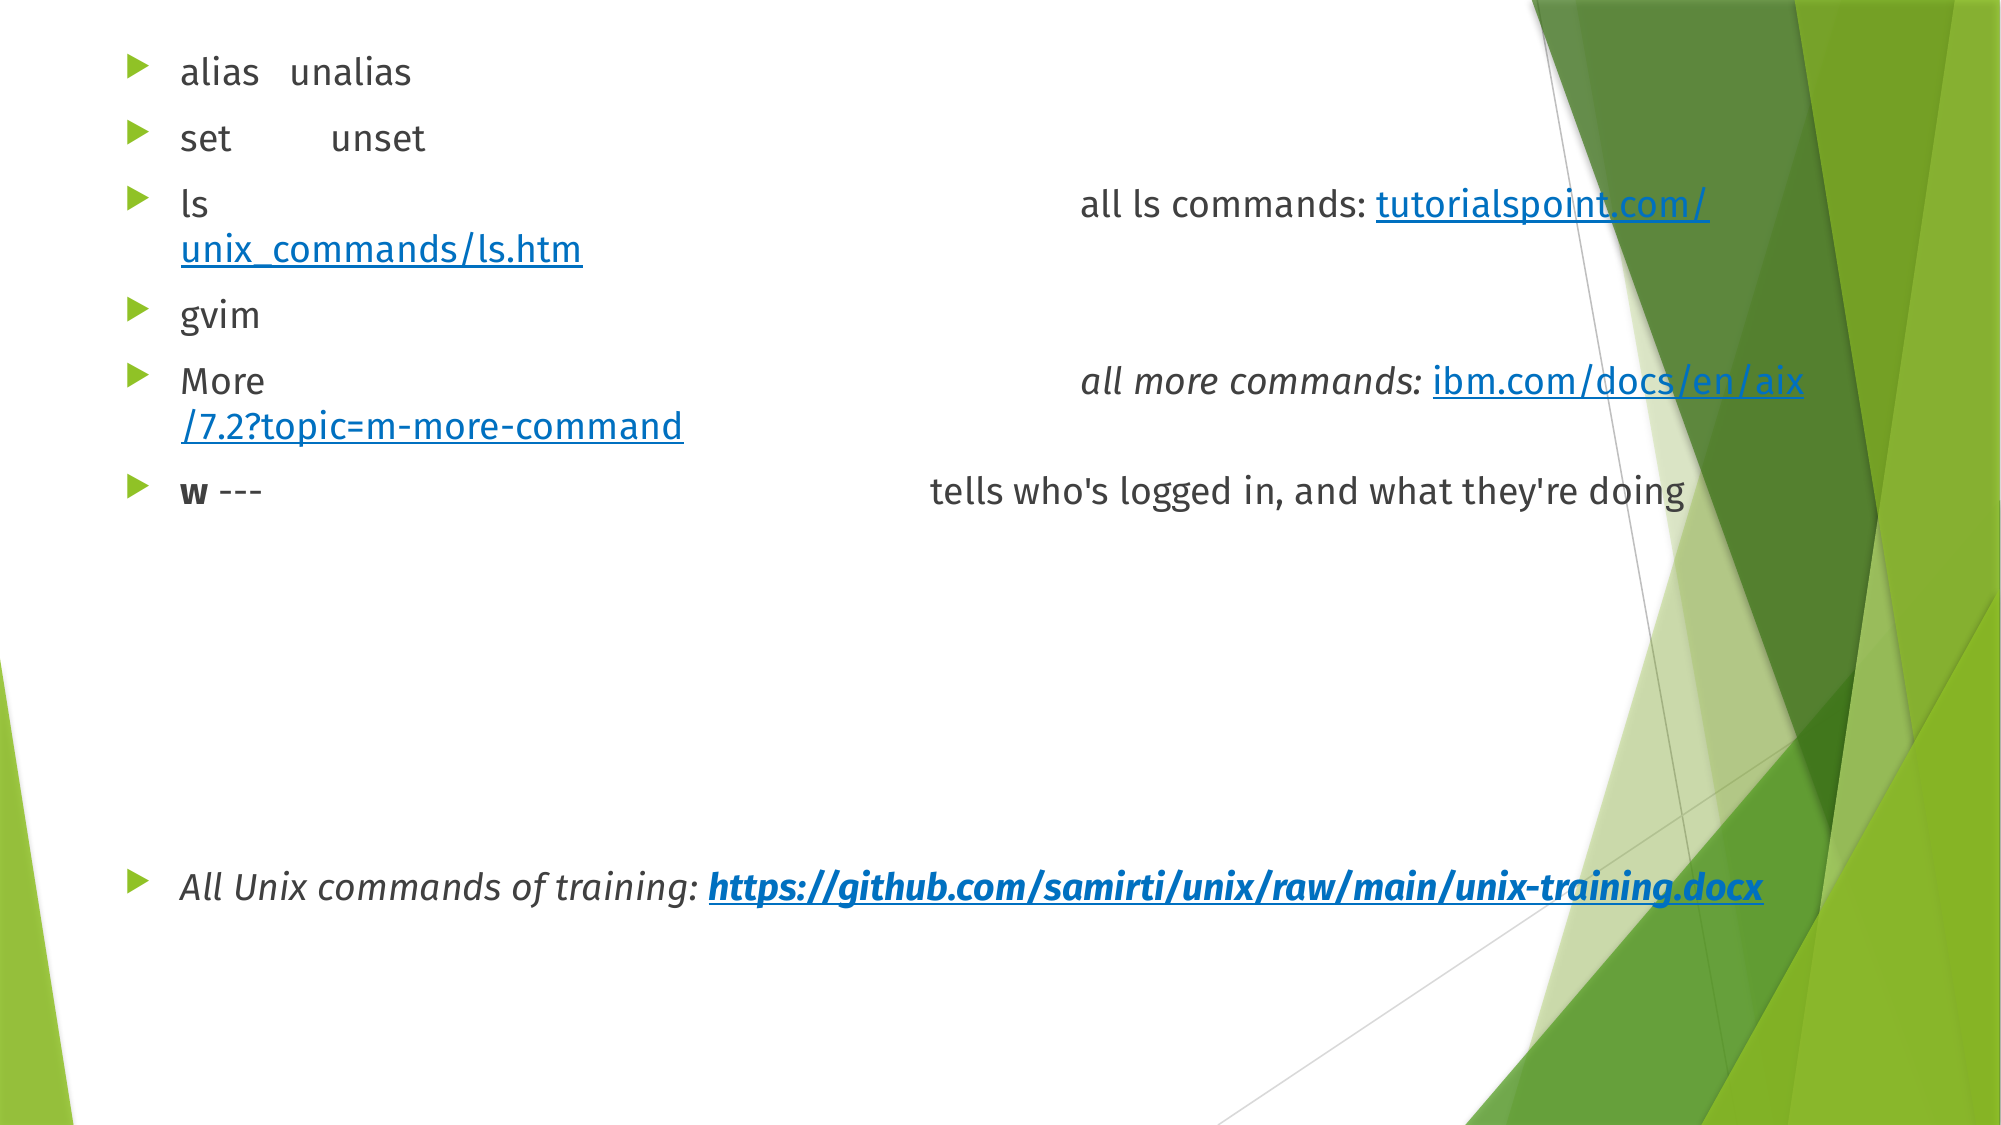

alias   unalias
set 	unset
ls 						all ls commands: tutorialspoint.com/unix_commands/ls.htm
gvim
More 						all more commands: ibm.com/docs/en/aix/7.2?topic=m-more-command
w ---   					tells who's logged in, and what they're doing

All Unix commands of training: https://github.com/samirti/unix/raw/main/unix-training.docx